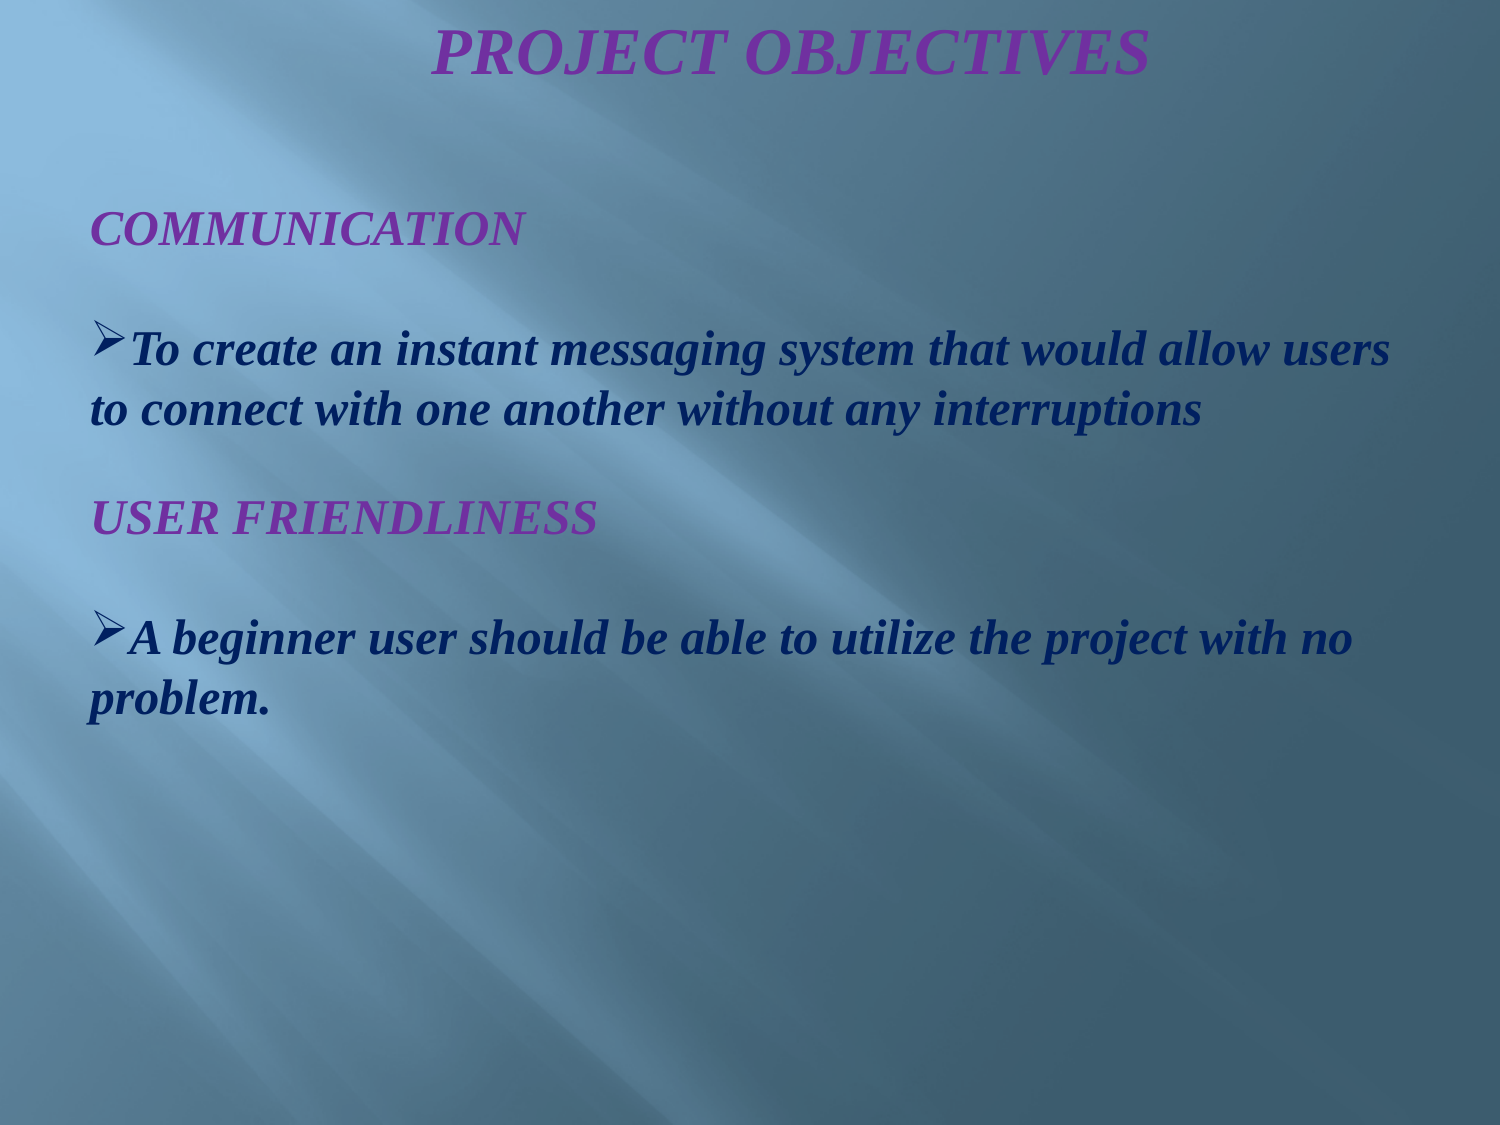

PROJECT OBJECTIVES
COMMUNICATION

To create an instant messaging system that would allow users to connect with one another without any interruptions

USER FRIENDLINESS

A beginner user should be able to utilize the project with no problem.